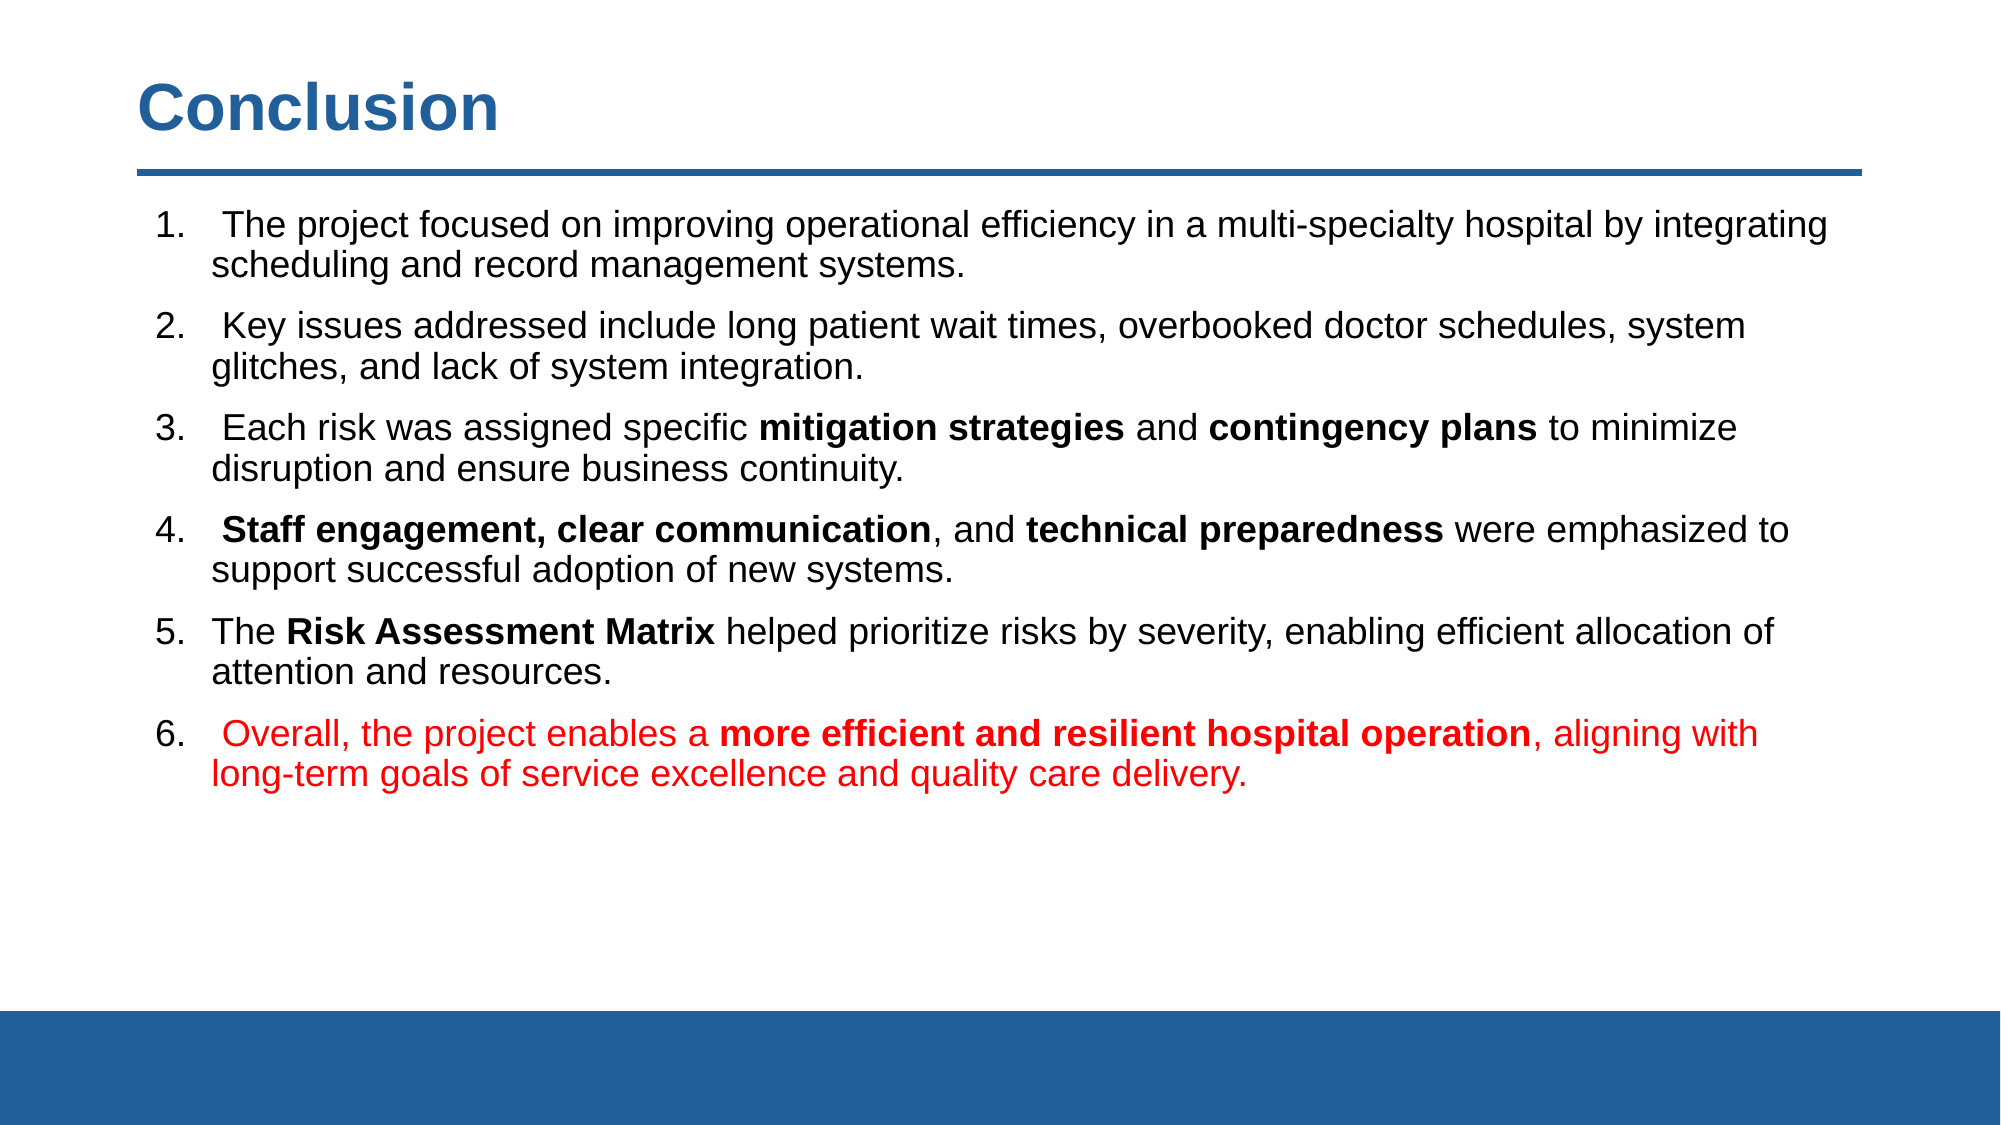

# Conclusion
 The project focused on improving operational efficiency in a multi-specialty hospital by integrating scheduling and record management systems.
 Key issues addressed include long patient wait times, overbooked doctor schedules, system glitches, and lack of system integration.
 Each risk was assigned specific mitigation strategies and contingency plans to minimize disruption and ensure business continuity.
 Staff engagement, clear communication, and technical preparedness were emphasized to support successful adoption of new systems.
The Risk Assessment Matrix helped prioritize risks by severity, enabling efficient allocation of attention and resources.
 Overall, the project enables a more efficient and resilient hospital operation, aligning with long-term goals of service excellence and quality care delivery.